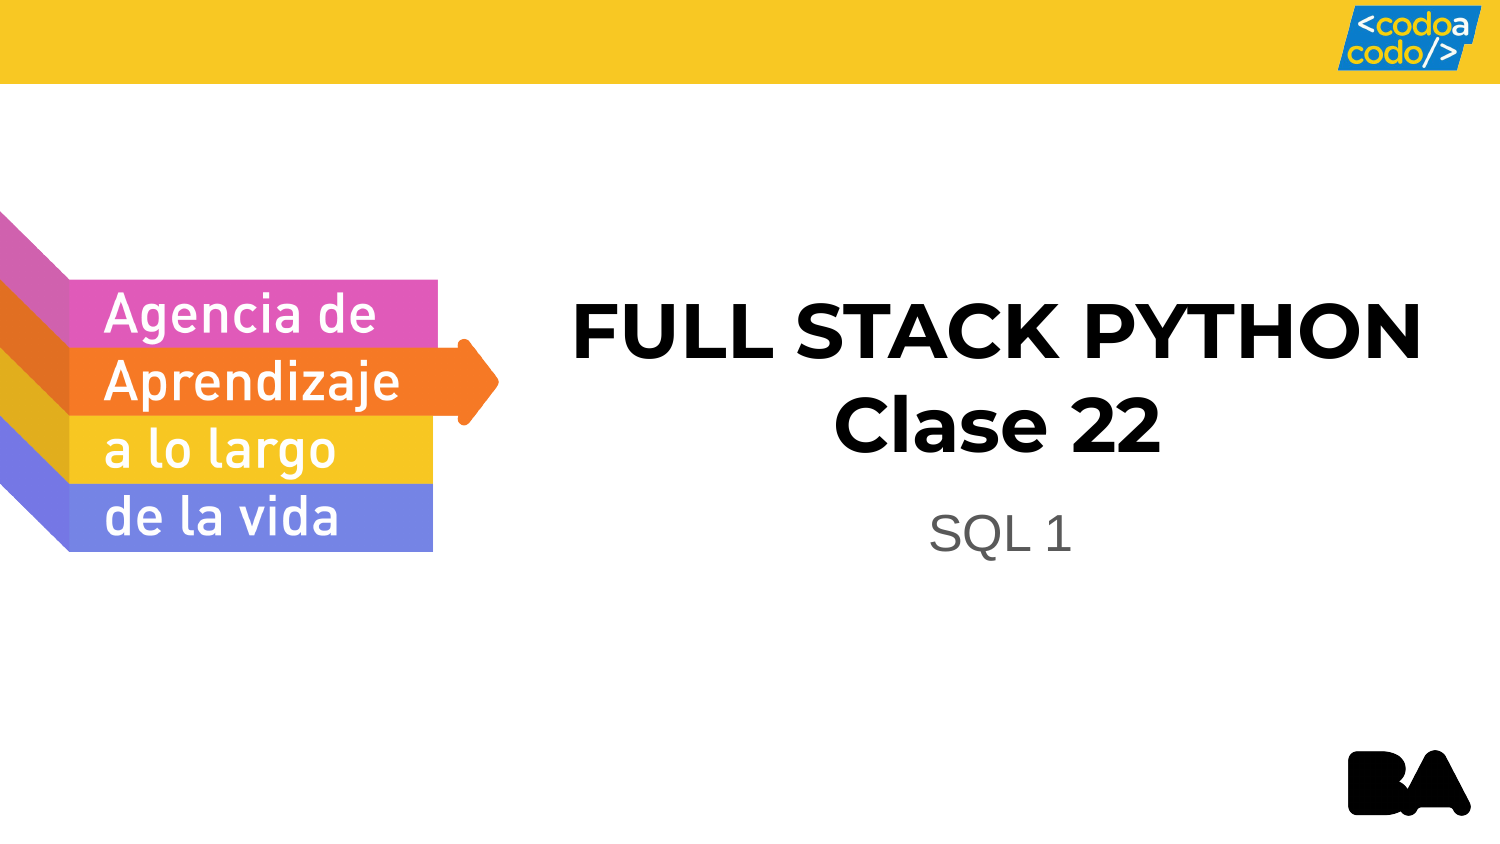

FULL STACK PYTHON
Clase 22
SQL 1